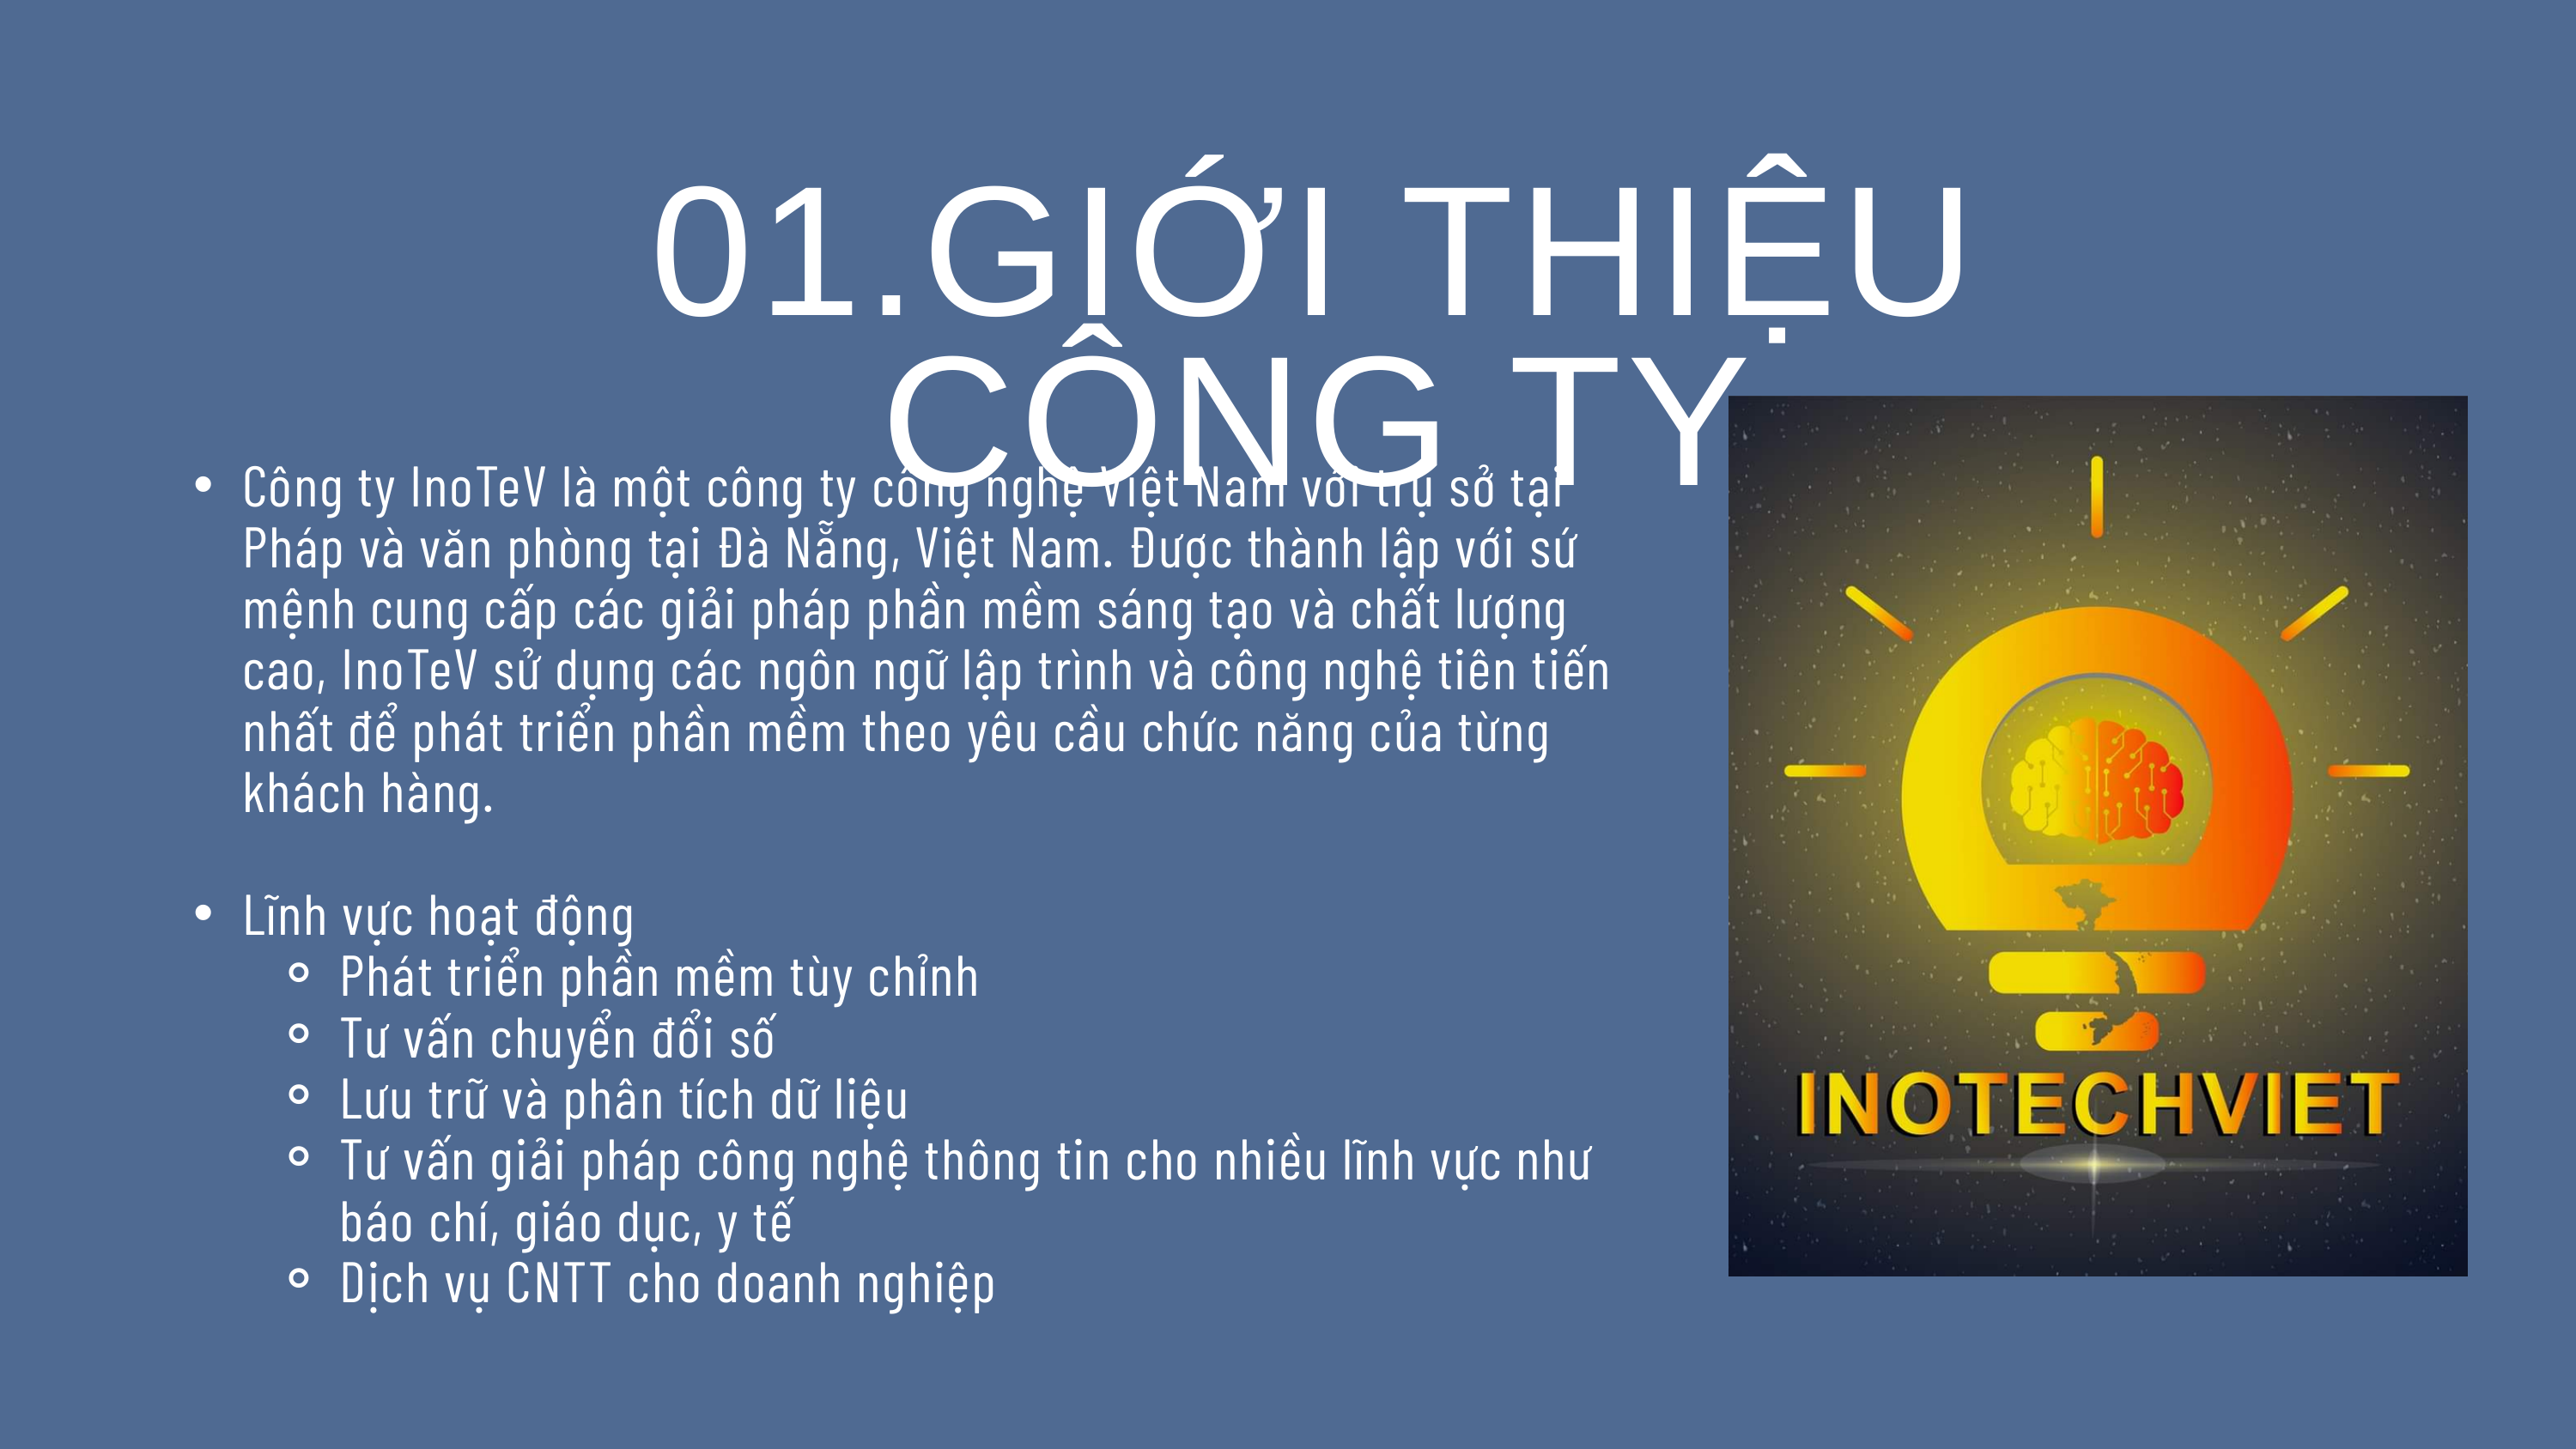

01.GIỚI THIỆU CÔNG TY

Công ty InoTeV là một công ty công nghệ Việt Nam với trụ sở tại Pháp và văn phòng tại Đà Nẵng, Việt Nam. Được thành lập với sứ mệnh cung cấp các giải pháp phần mềm sáng tạo và chất lượng cao, InoTeV sử dụng các ngôn ngữ lập trình và công nghệ tiên tiến nhất để phát triển phần mềm theo yêu cầu chức năng của từng khách hàng.

Lĩnh vực hoạt động
Phát triển phần mềm tùy chỉnh
Tư vấn chuyển đổi số
Lưu trữ và phân tích dữ liệu
Tư vấn giải pháp công nghệ thông tin cho nhiều lĩnh vực như báo chí, giáo dục, y tế
Dịch vụ CNTT cho doanh nghiệp